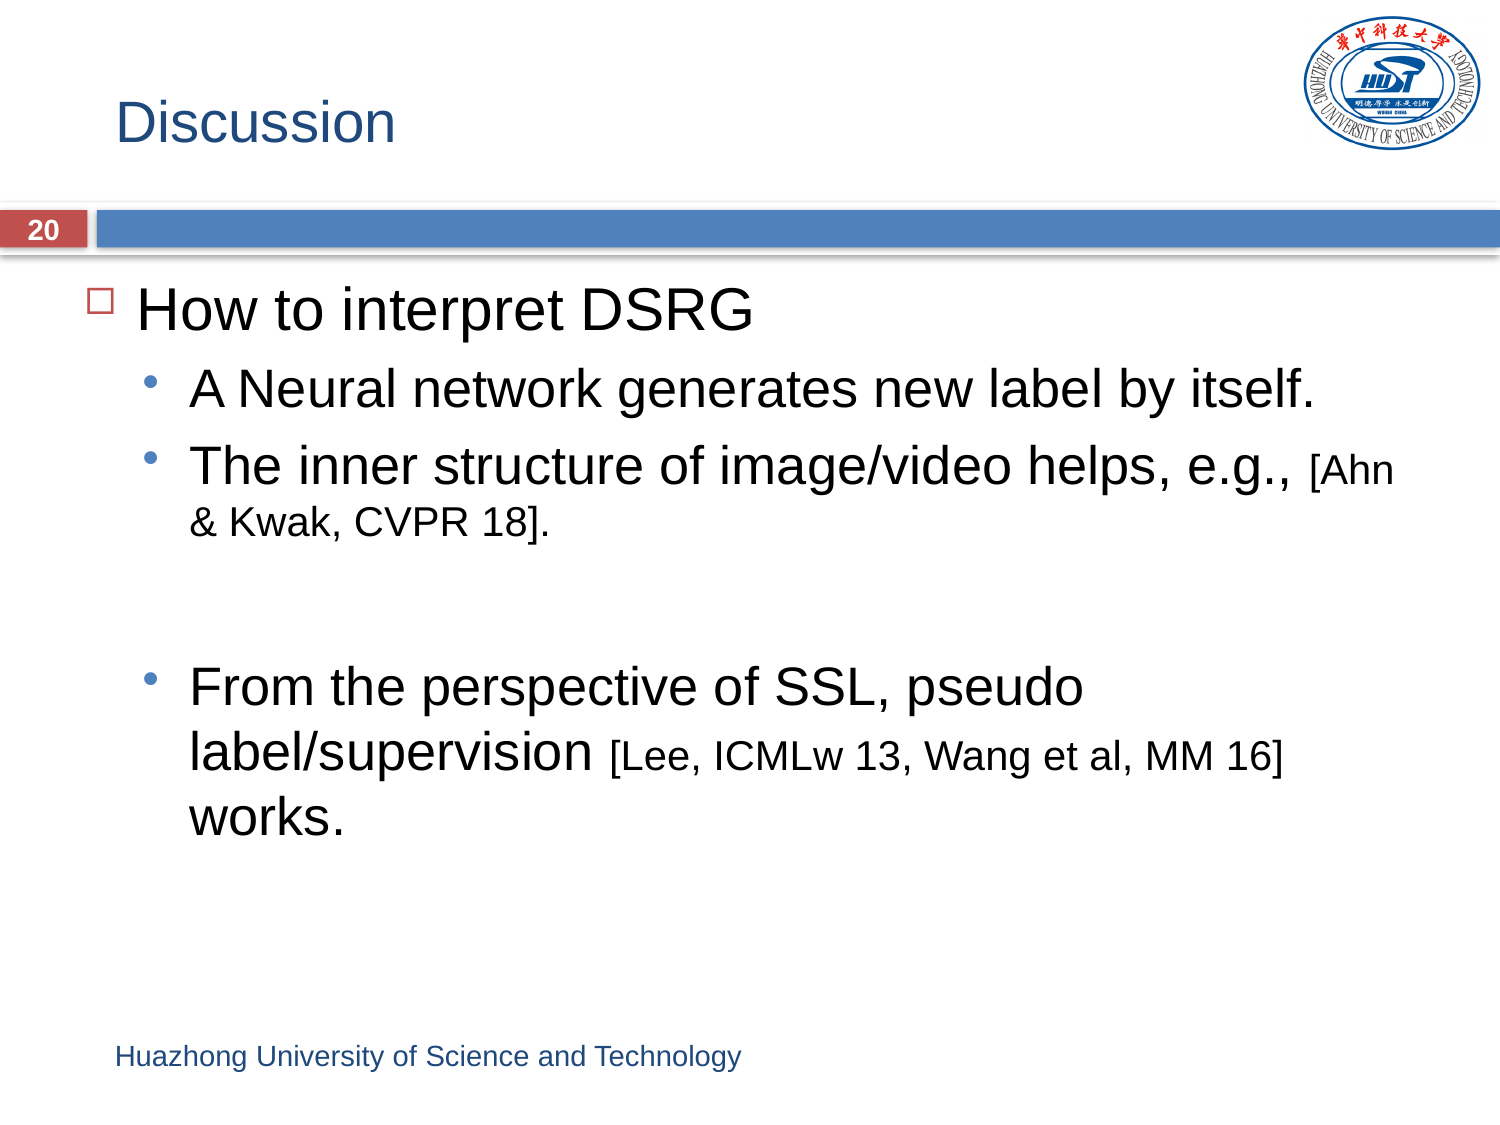

# Discussion
20
How to interpret DSRG
A Neural network generates new label by itself.
The inner structure of image/video helps, e.g., [Ahn & Kwak, CVPR 18].

From the perspective of SSL, pseudo label/supervision [Lee, ICMLw 13, Wang et al, MM 16] works.
Huazhong University of Science and Technology